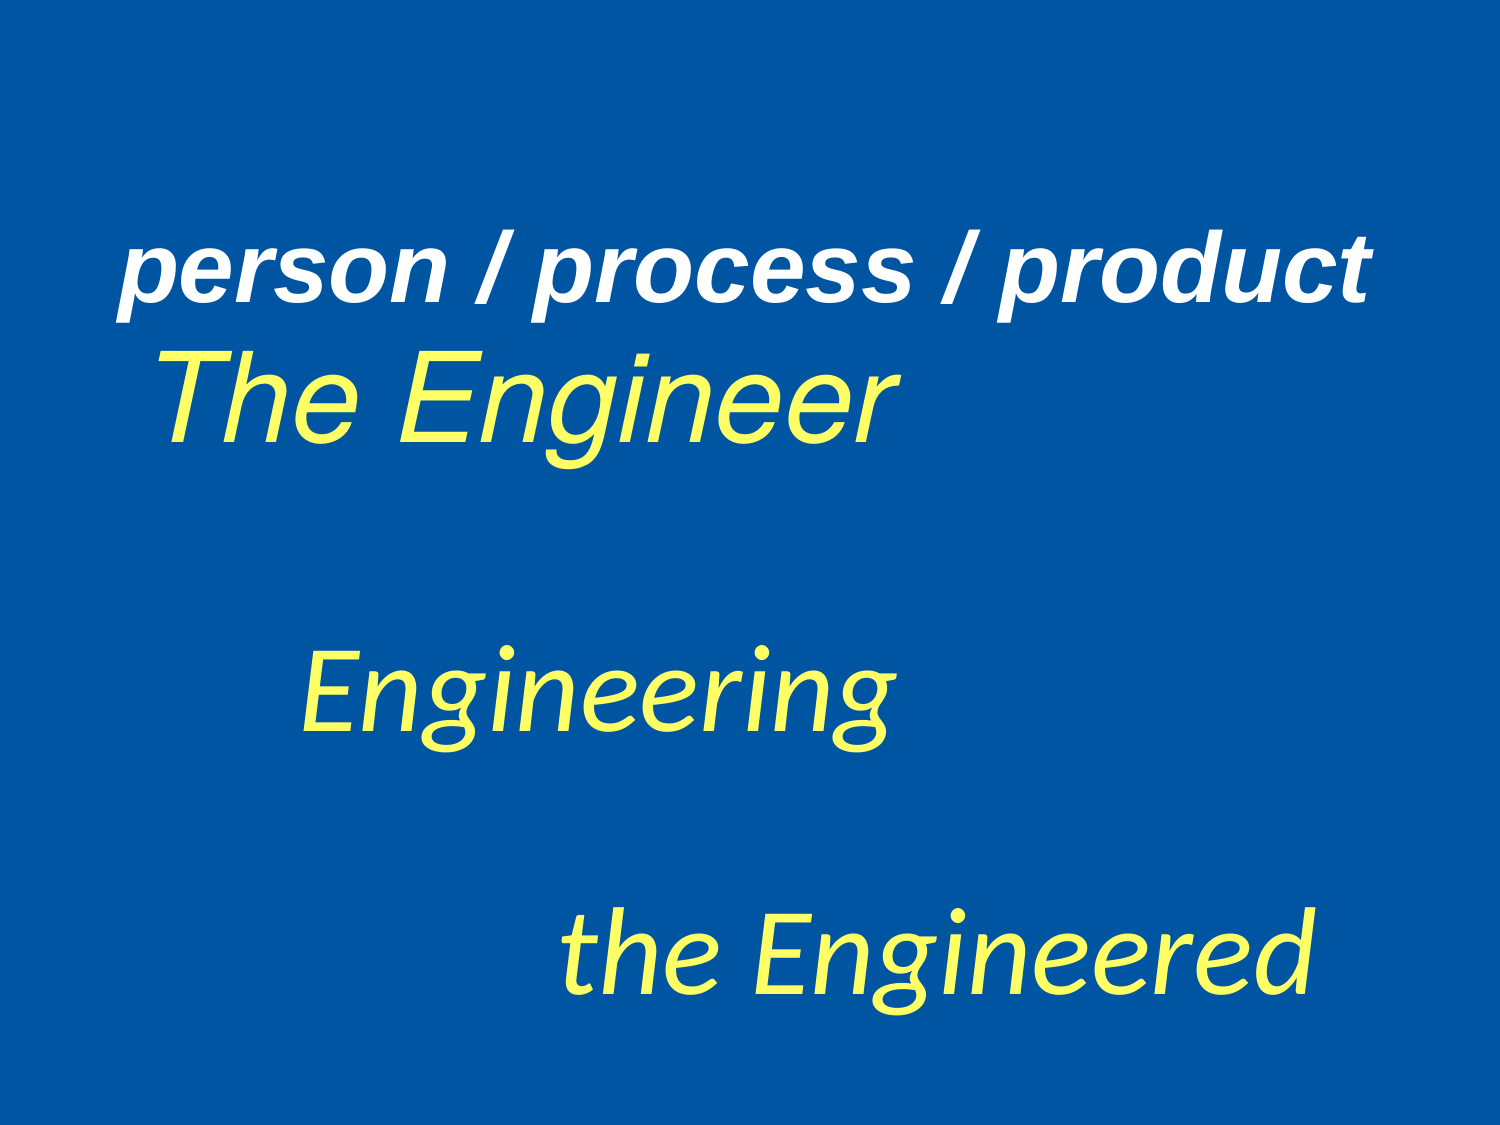

# person / process / product
 The Engineer
Engineering
the Engineered